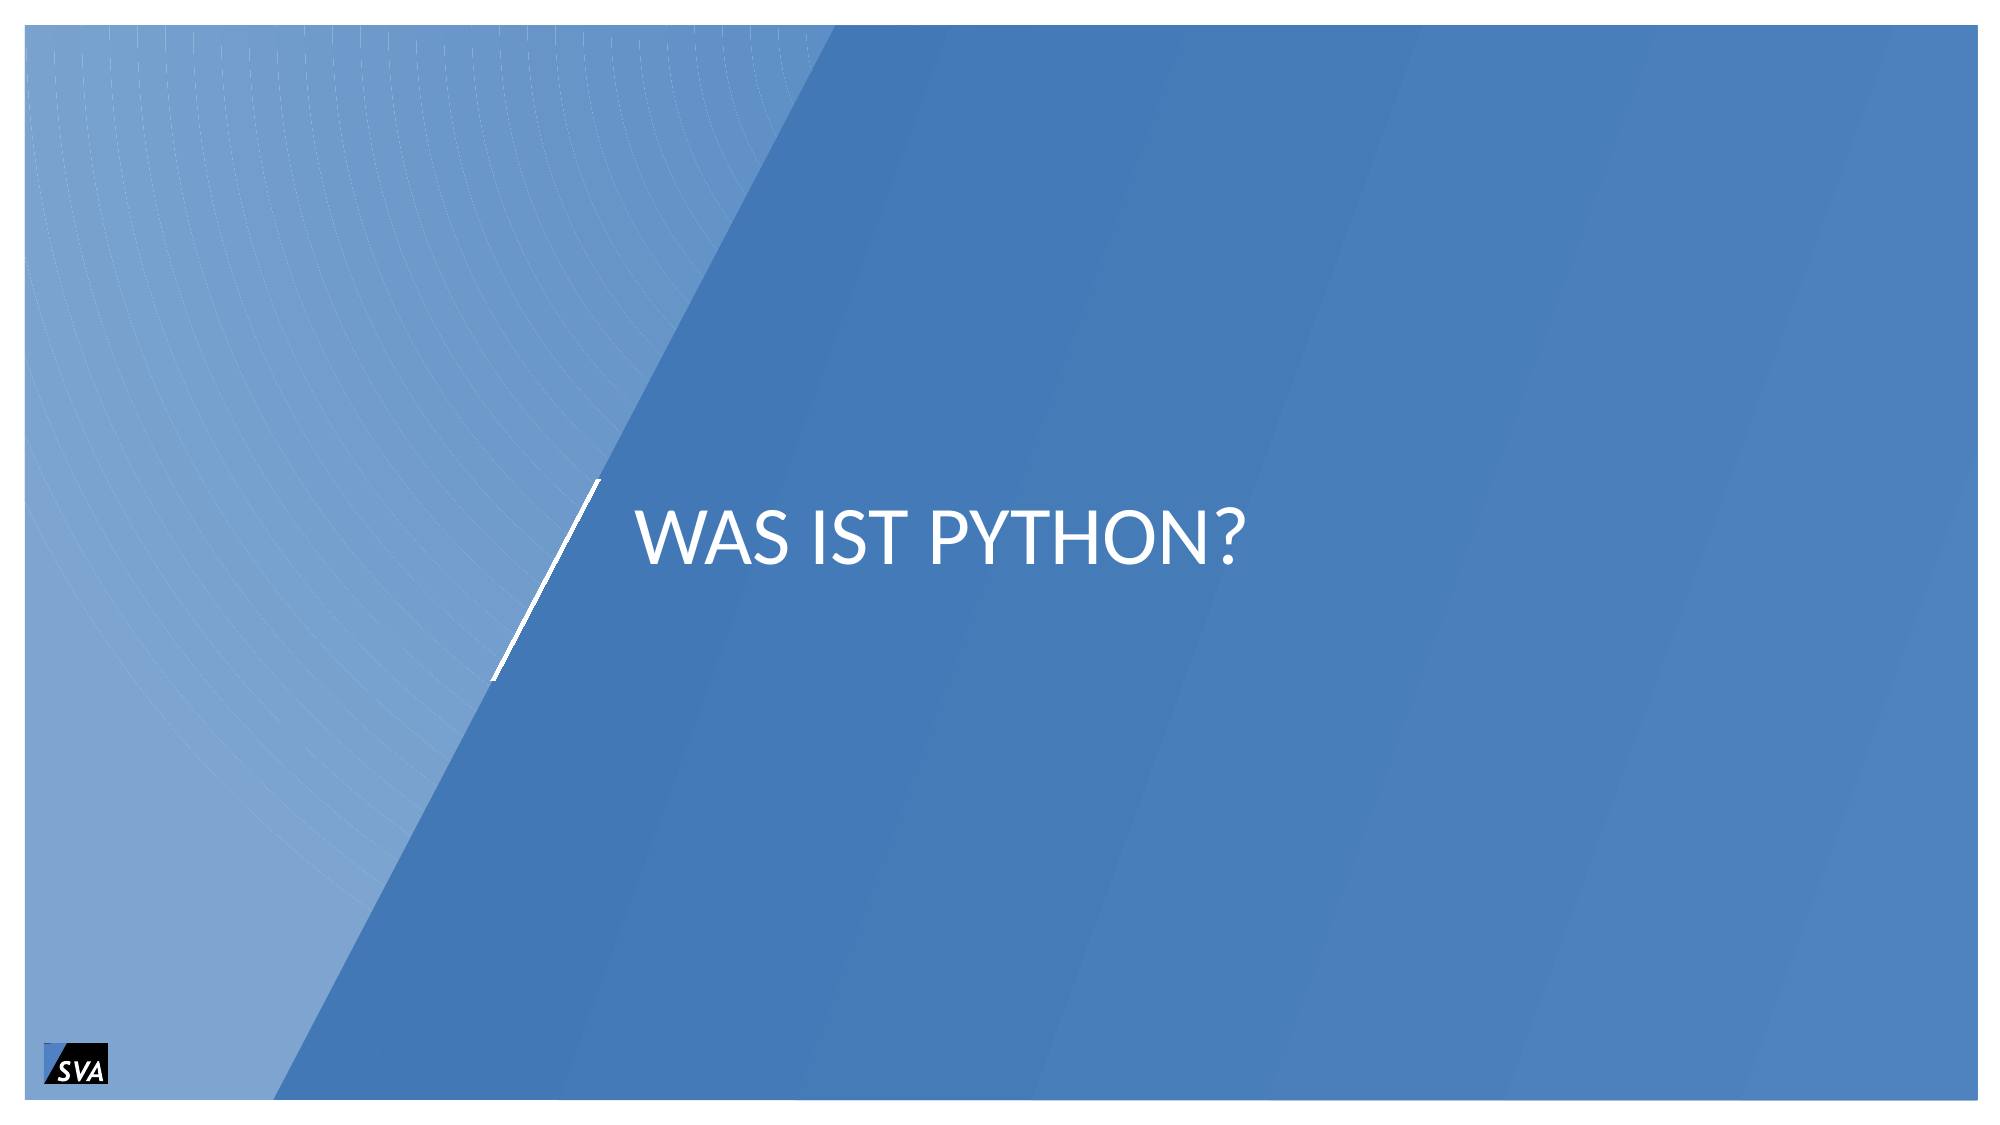

# WAS ist PYTHON?
Python für Data Science and Friends
21.06.2017
3